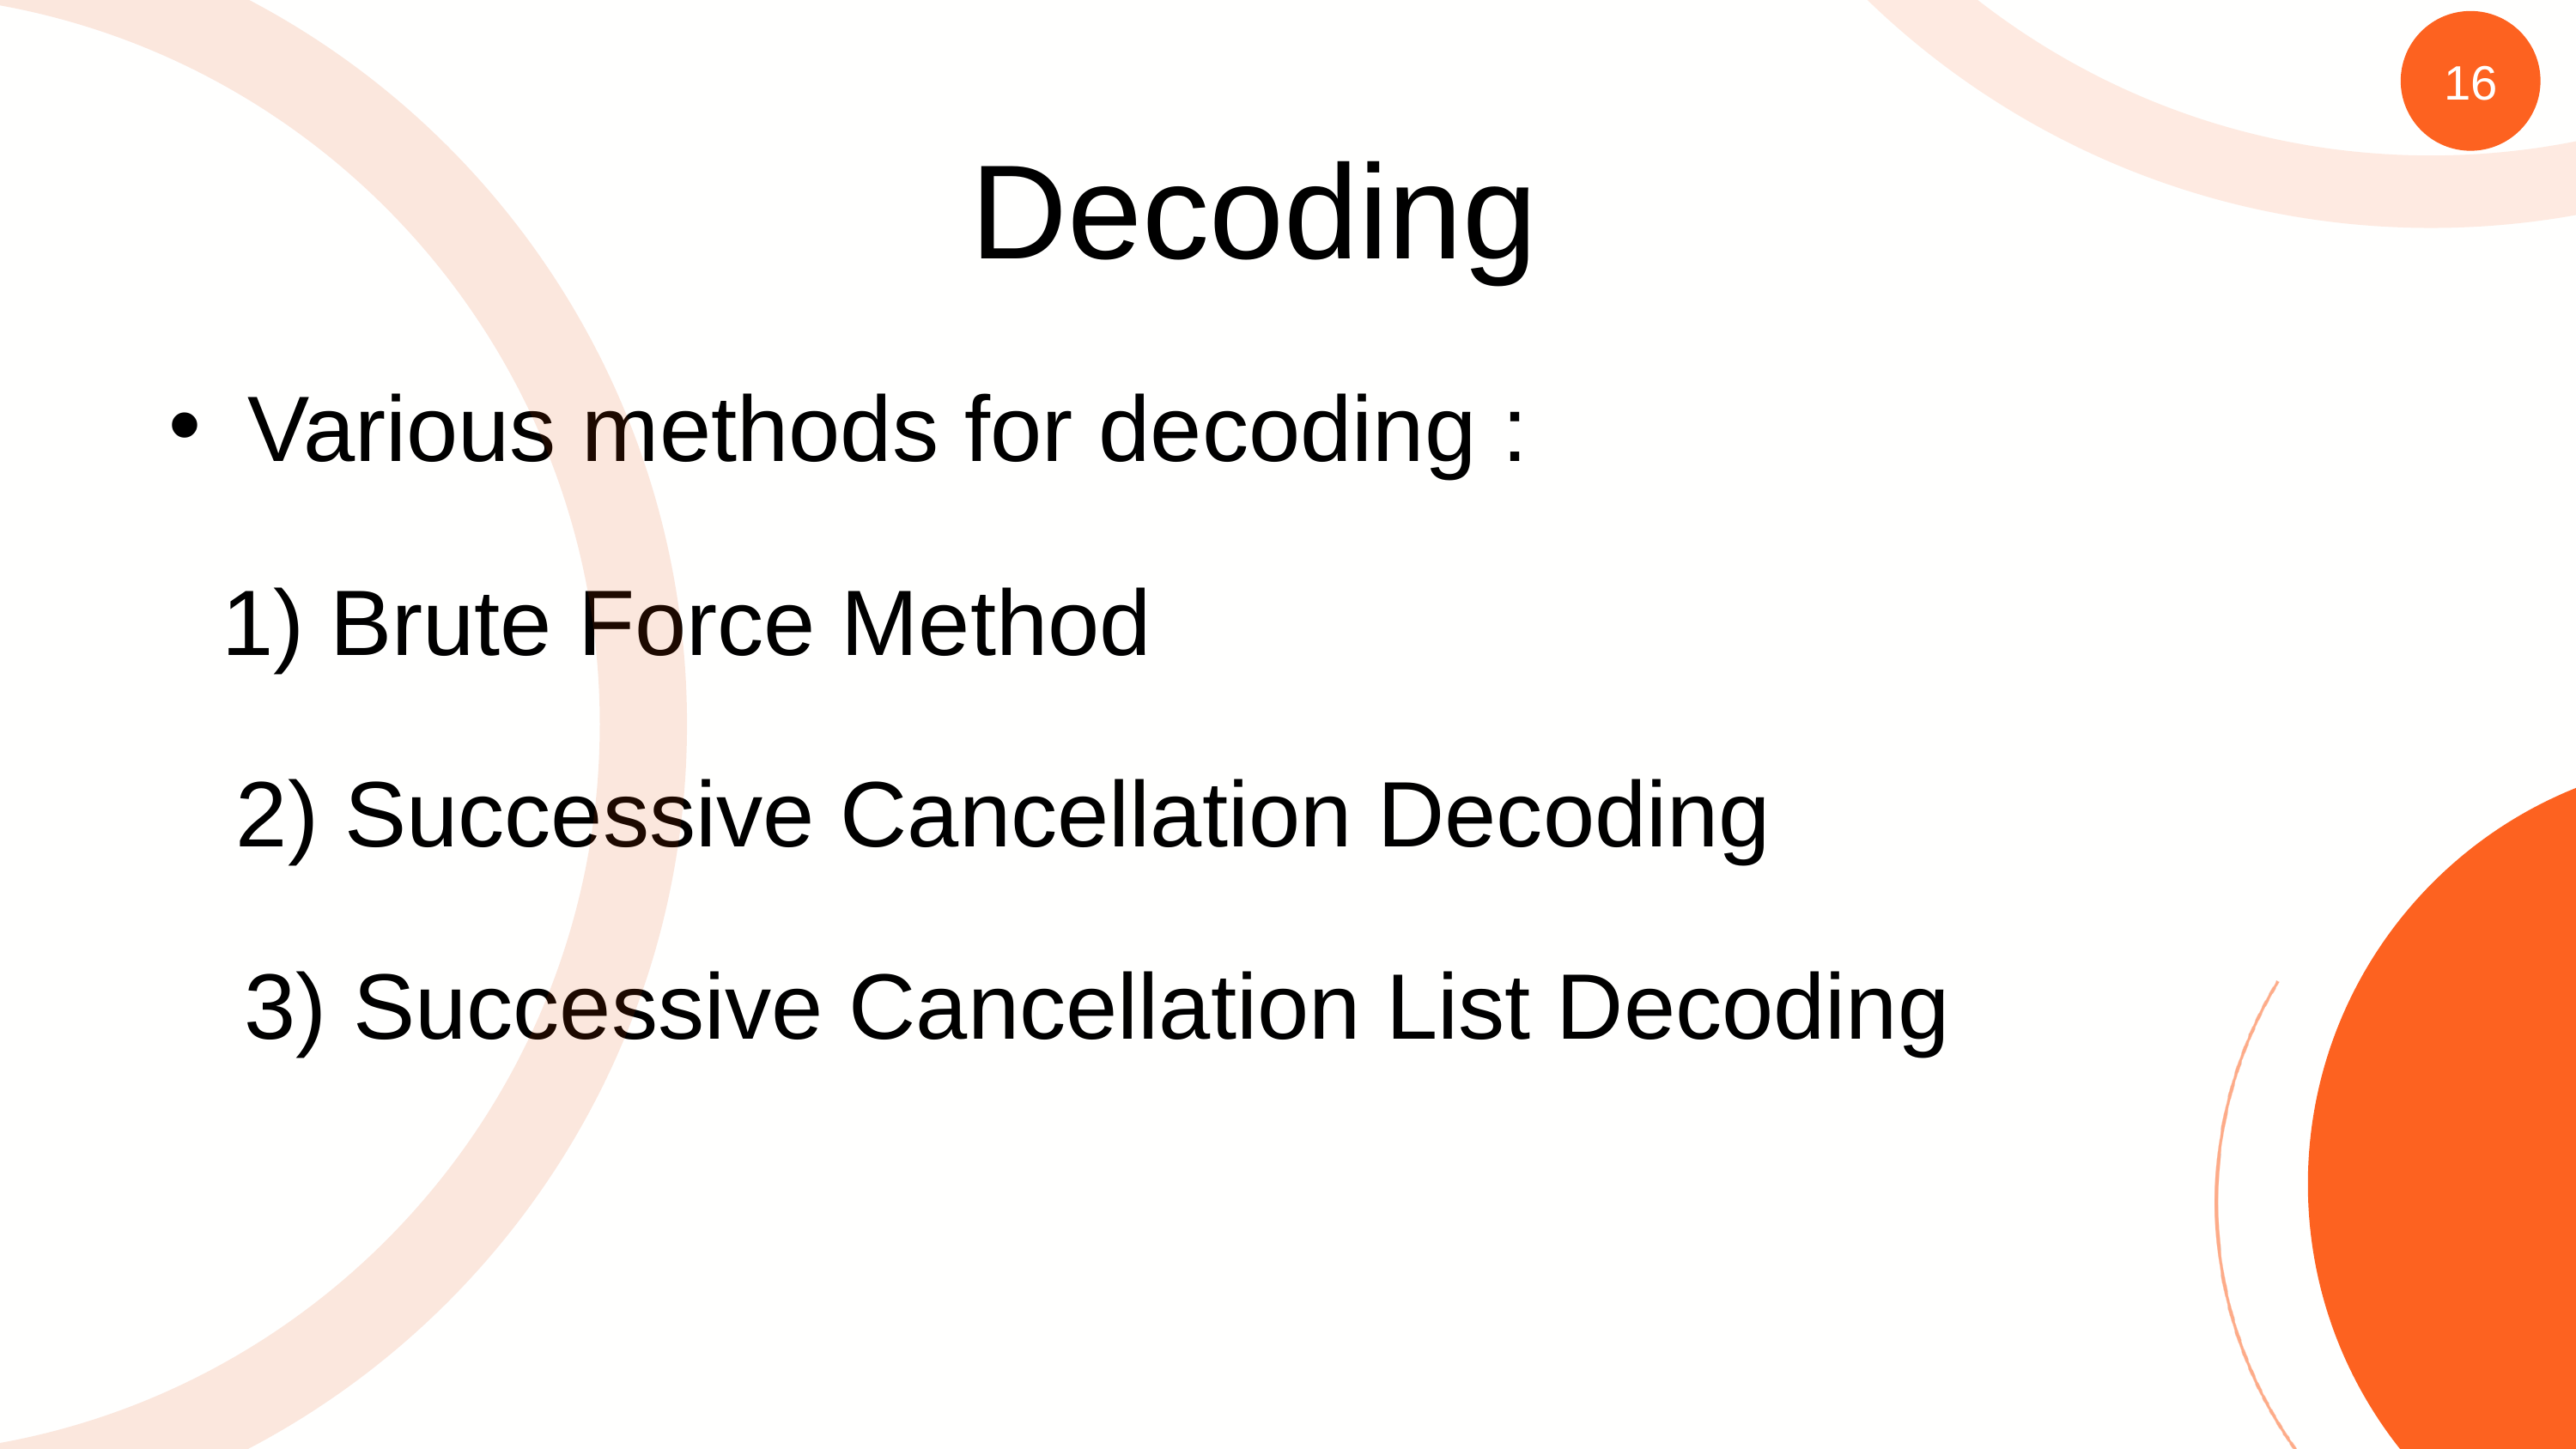

16
Decoding
Various methods for decoding :
1) Brute Force Method

2) Successive Cancellation Decoding

3) Successive Cancellation List Decoding